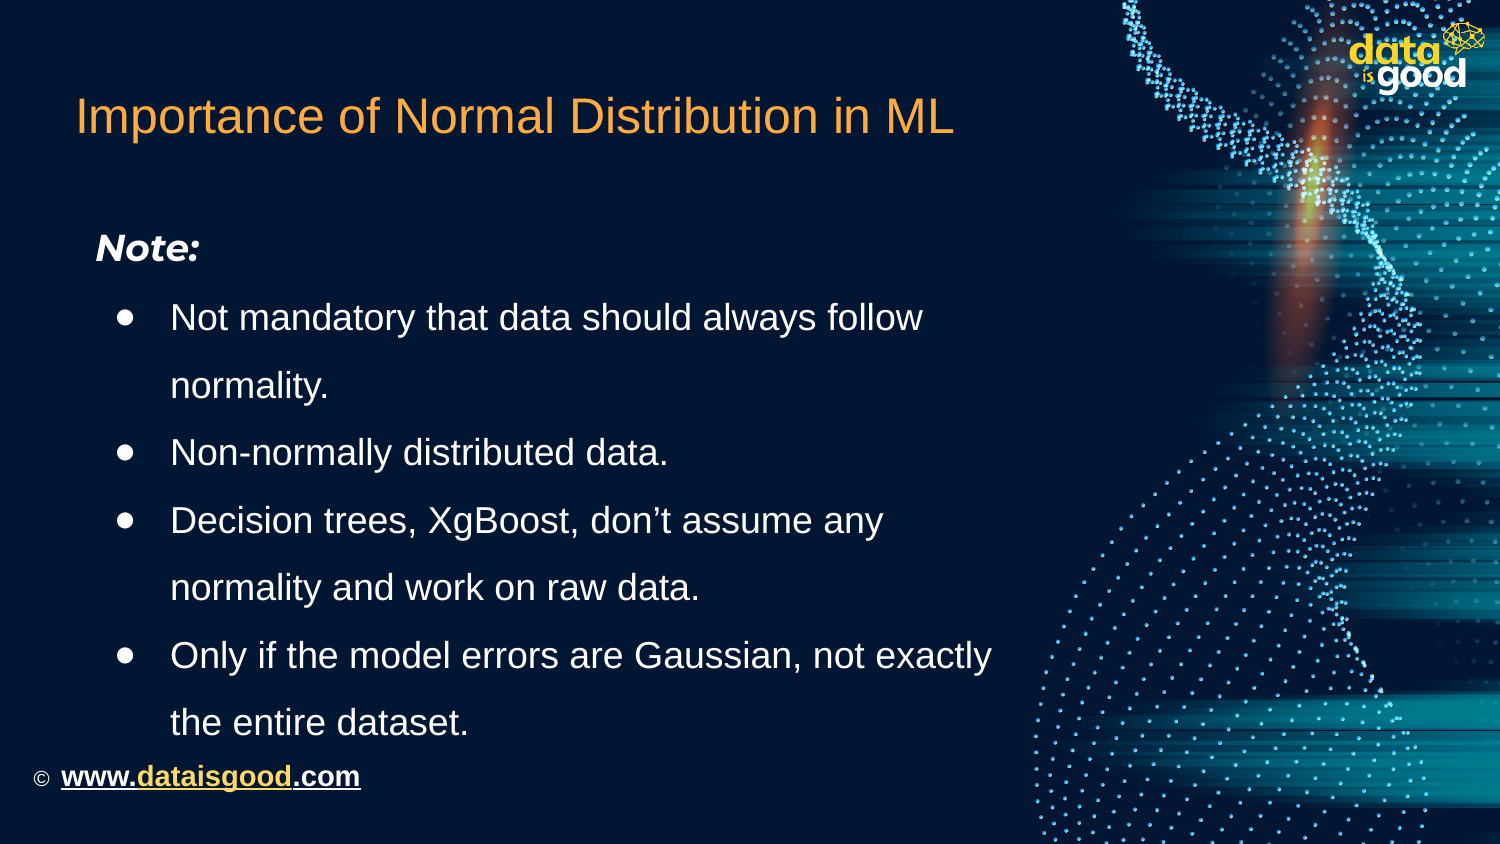

# Importance of Normal Distribution in ML
Note:
Not mandatory that data should always follow normality.
Non-normally distributed data.
Decision trees, XgBoost, don’t assume any normality and work on raw data.
Only if the model errors are Gaussian, not exactly the entire dataset.